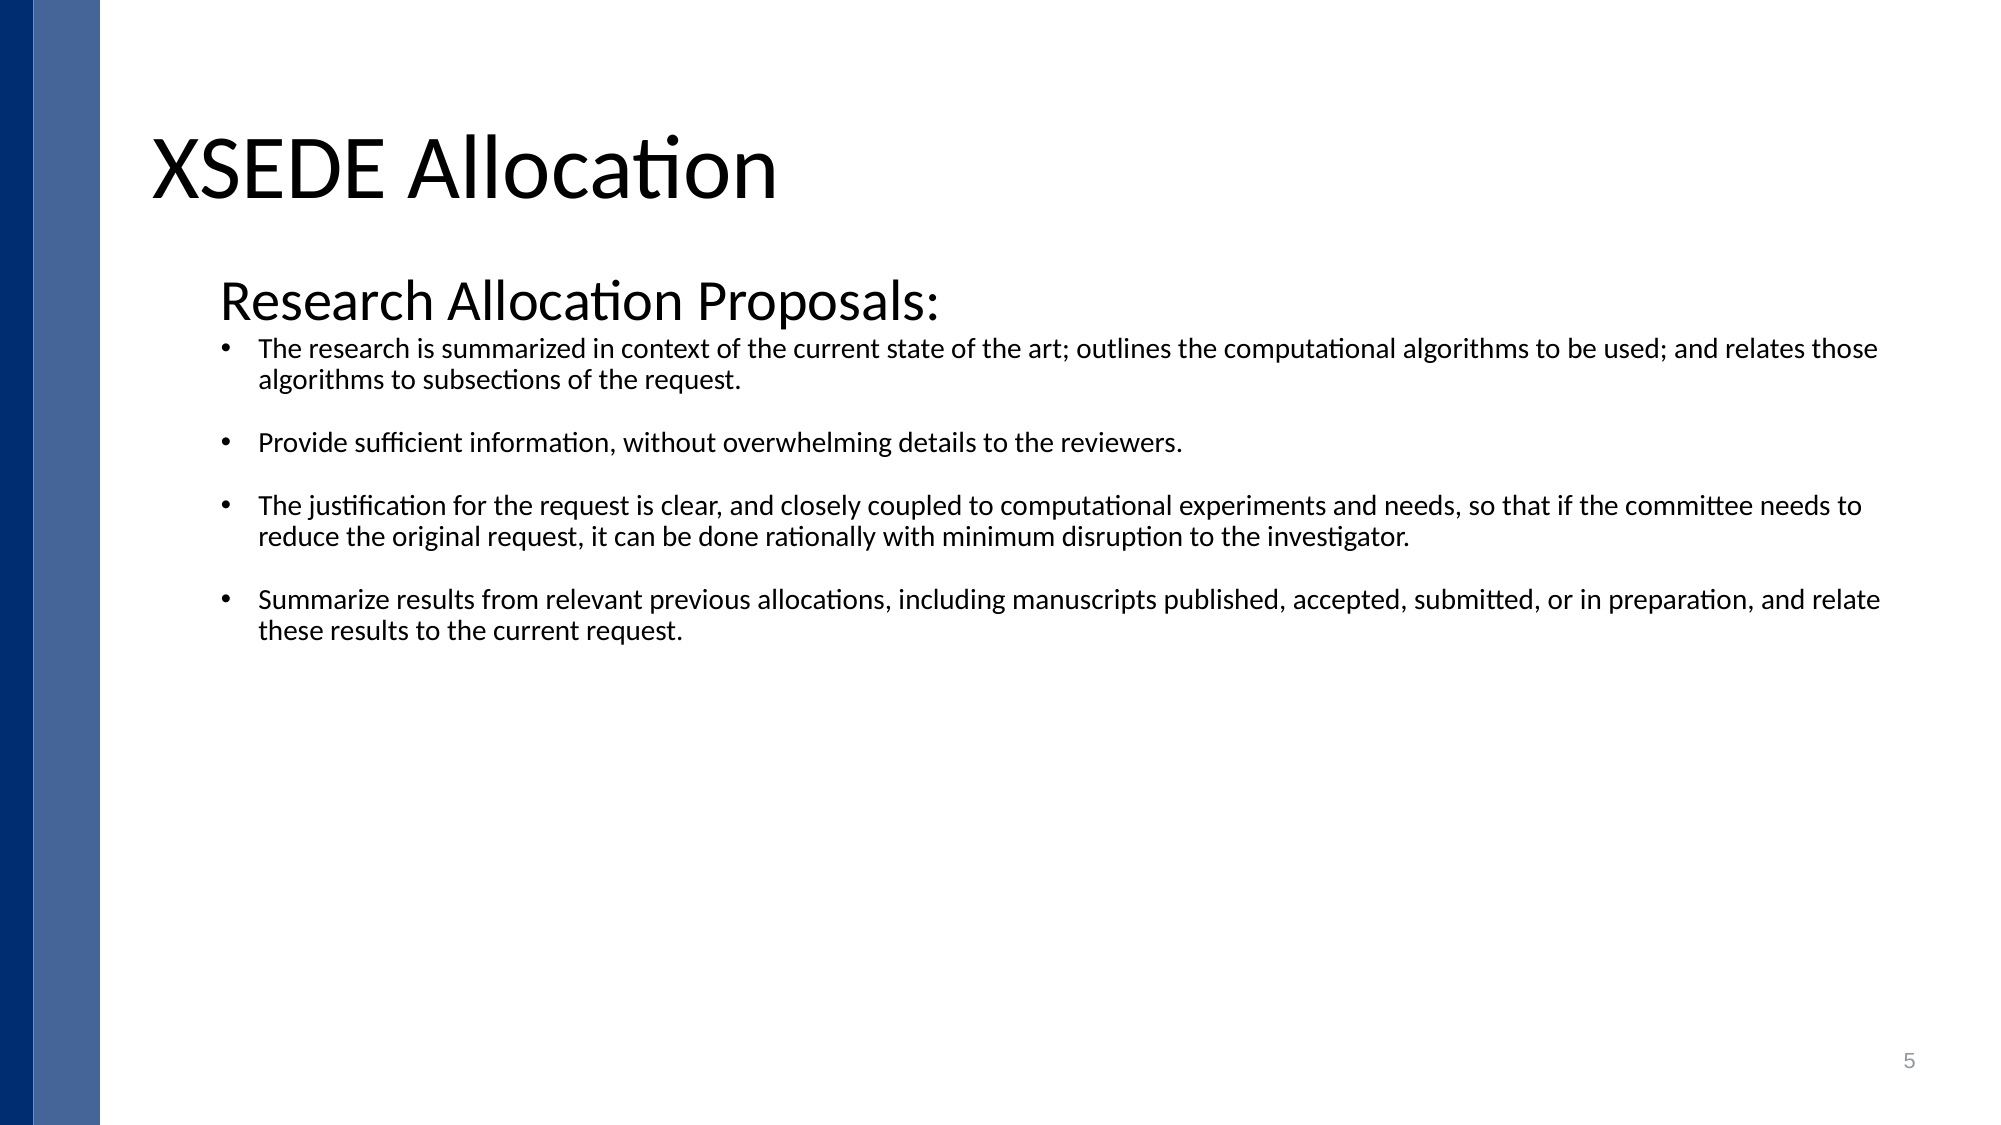

# XSEDE Allocation
Research Allocation Proposals:
The research is summarized in context of the current state of the art; outlines the computational algorithms to be used; and relates those algorithms to subsections of the request.

Provide sufficient information, without overwhelming details to the reviewers.

The justification for the request is clear, and closely coupled to computational experiments and needs, so that if the committee needs to reduce the original request, it can be done rationally with minimum disruption to the investigator.

Summarize results from relevant previous allocations, including manuscripts published, accepted, submitted, or in preparation, and relate these results to the current request.

5